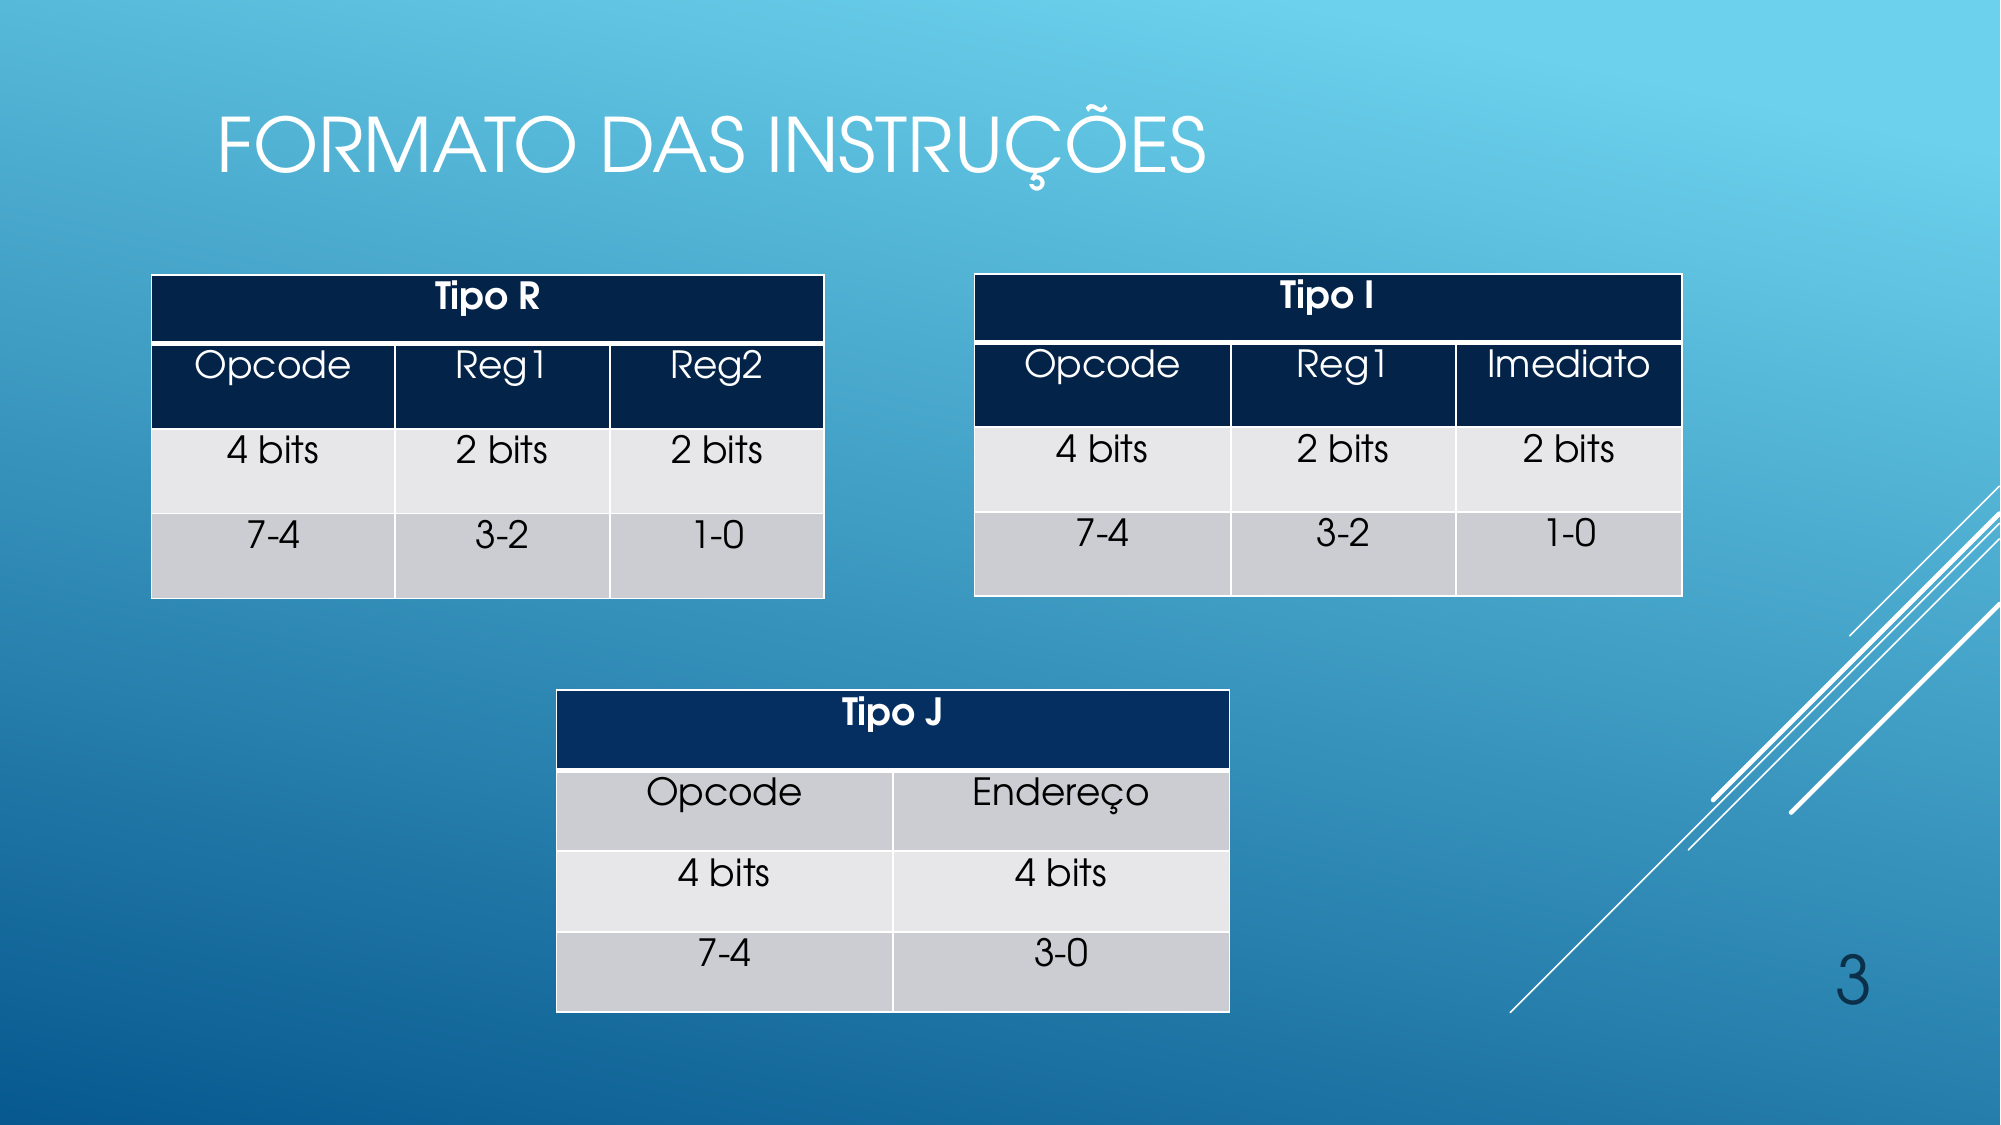

# Formato das instruções
| Tipo I |  |  |
| --- | --- | --- |
| Opcode | Reg1 | Imediato |
| 4 bits | 2 bits | 2 bits |
| 7-4 | 3-2 | 1-0 |
| Tipo R |  |  |
| --- | --- | --- |
| Opcode | Reg1 | Reg2 |
| 4 bits | 2 bits | 2 bits |
| 7-4 | 3-2 | 1-0 |
| Tipo J |  |
| --- | --- |
| Opcode | Endereço |
| 4 bits | 4 bits |
| 7-4 | 3-0 |
3